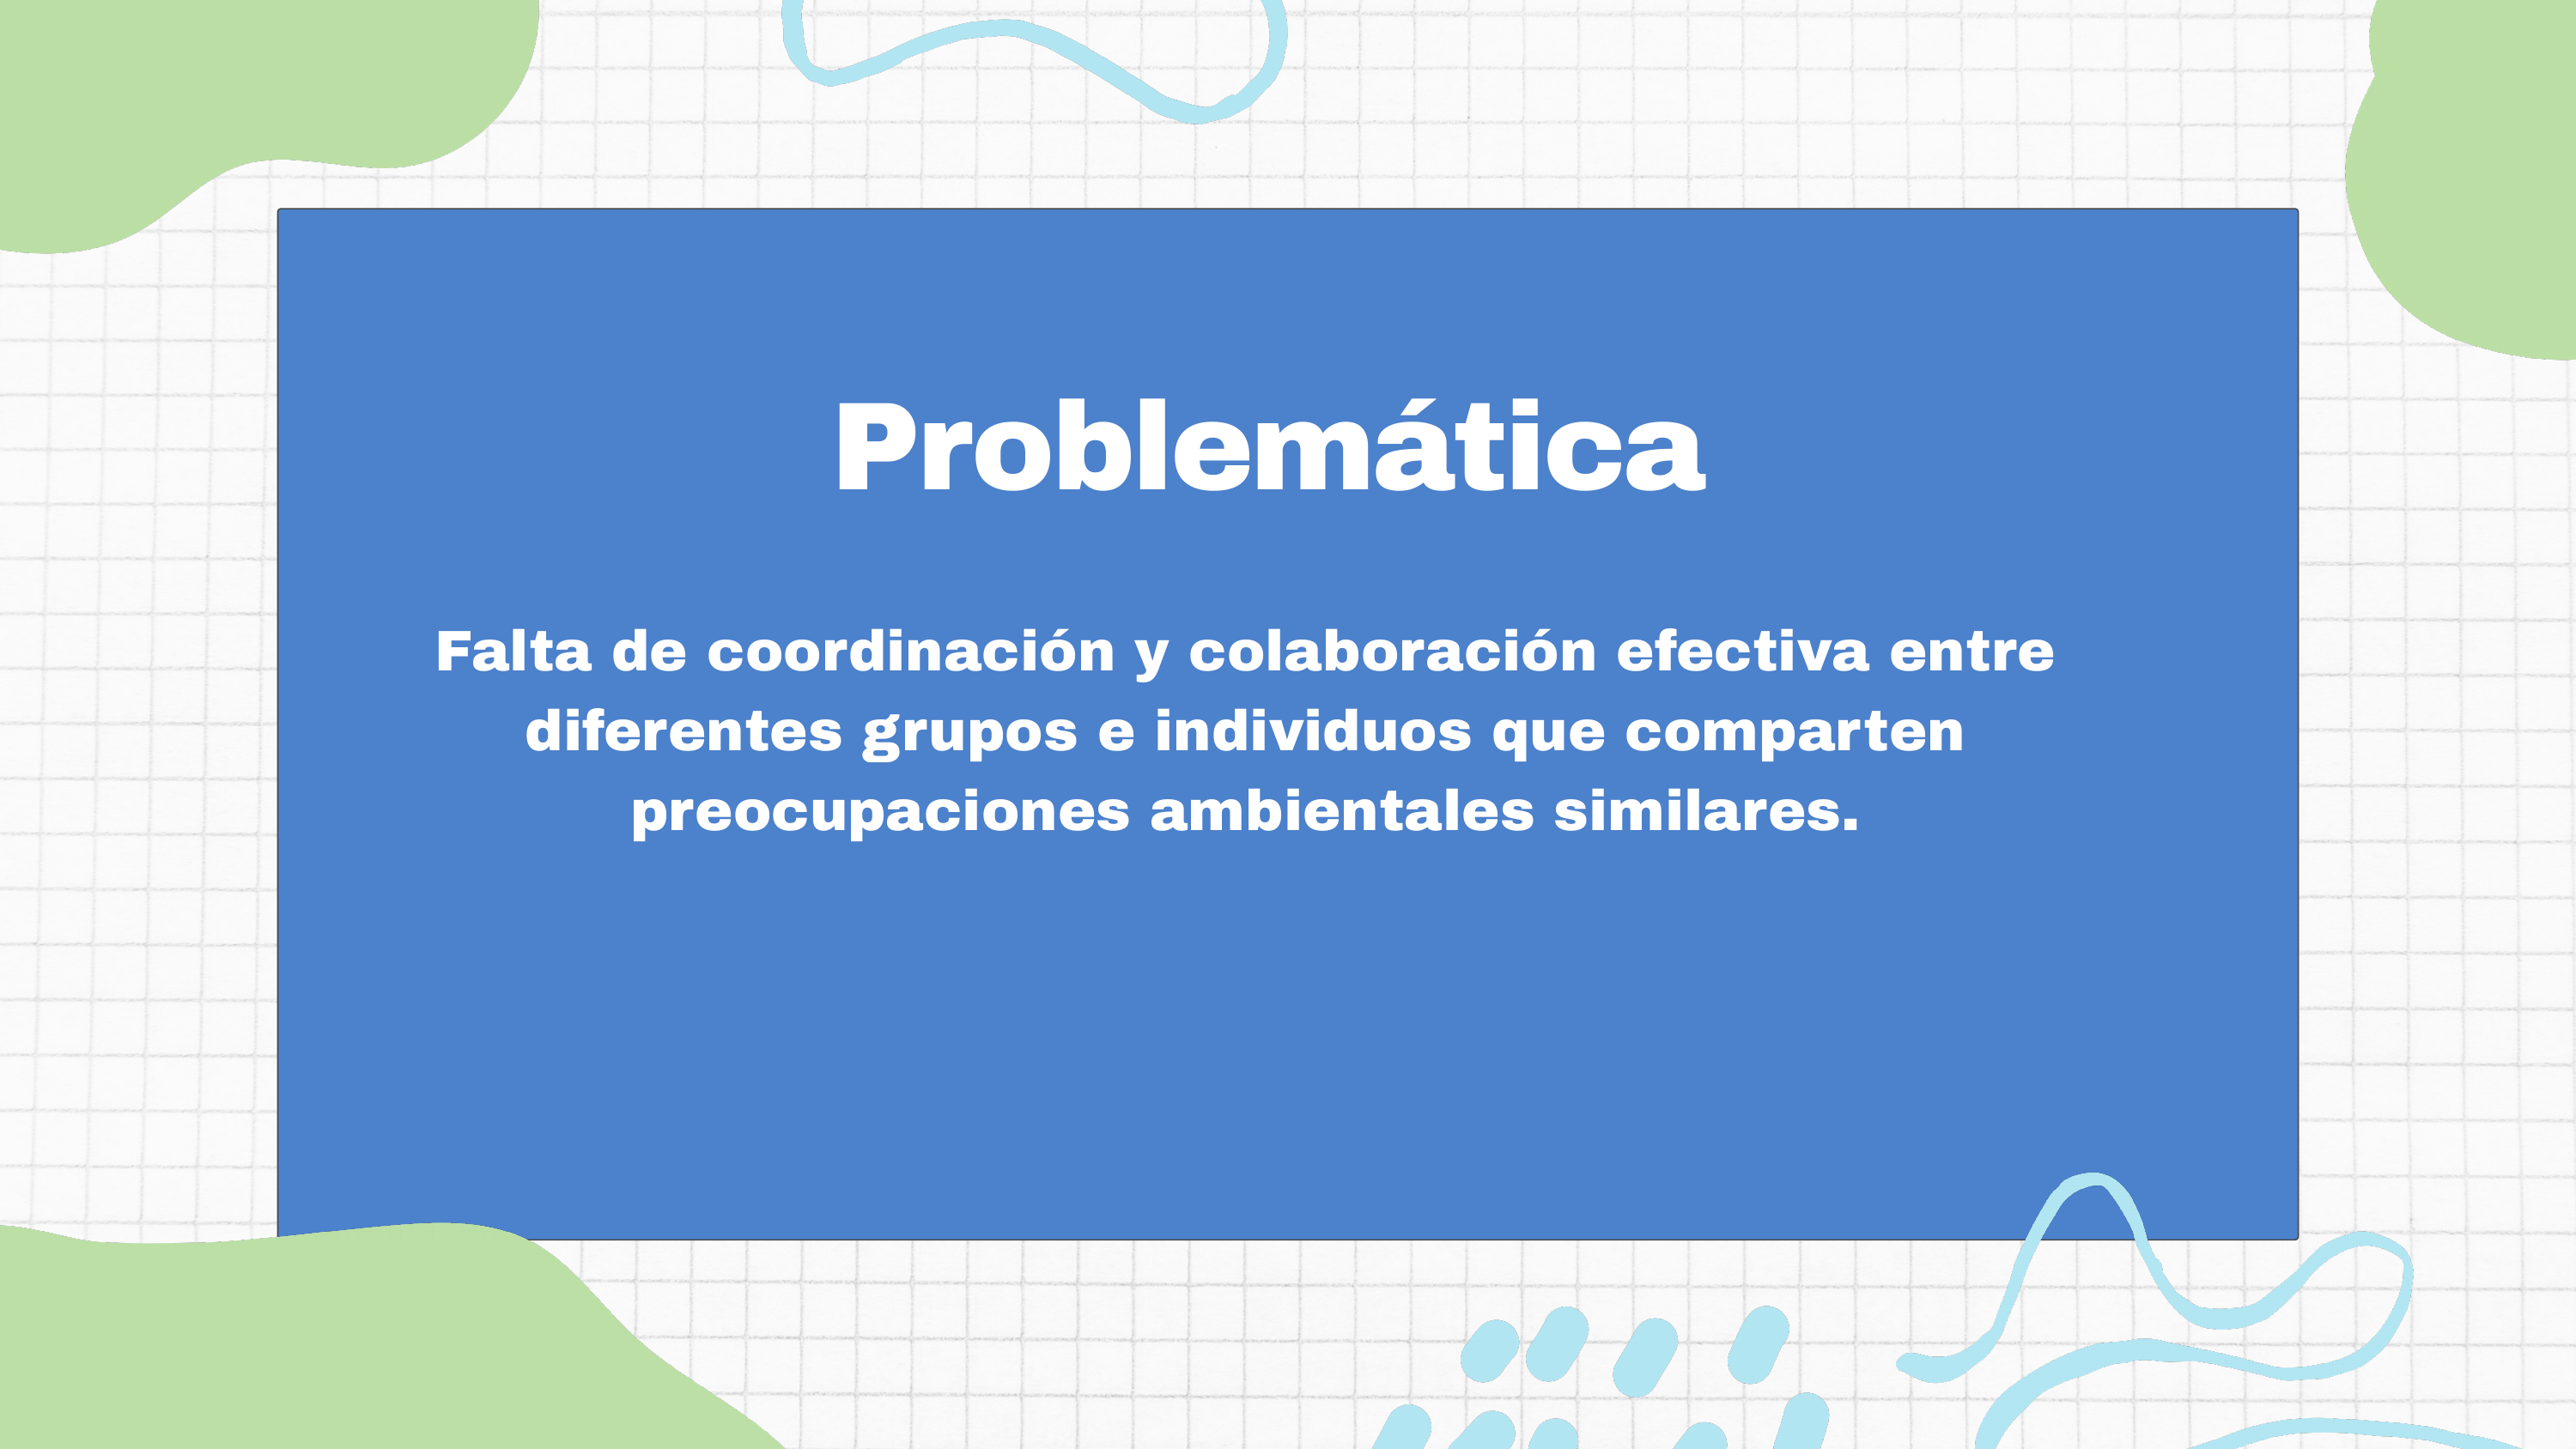

Problemática
Falta de coordinación y colaboración efectiva entre diferentes grupos e individuos que comparten preocupaciones ambientales similares.